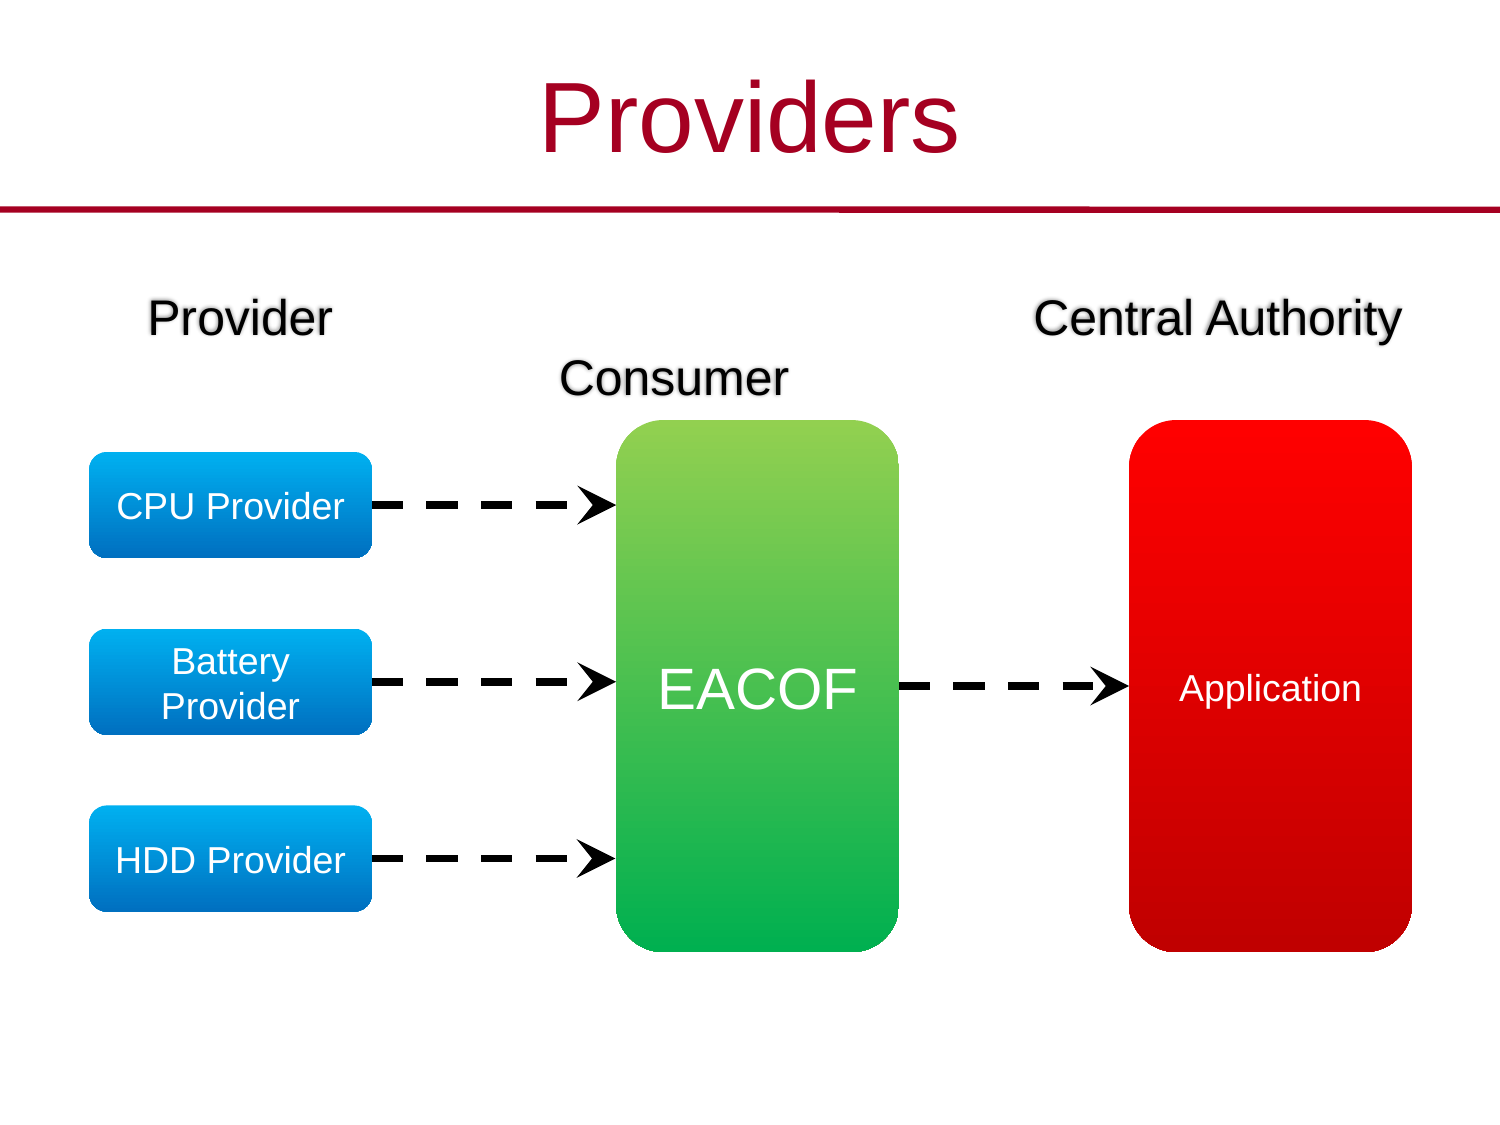

# Providers
  Provider			 		 Central Authority		          Consumer
Application
EACOF
CPU Provider
Battery Provider
HDD Provider